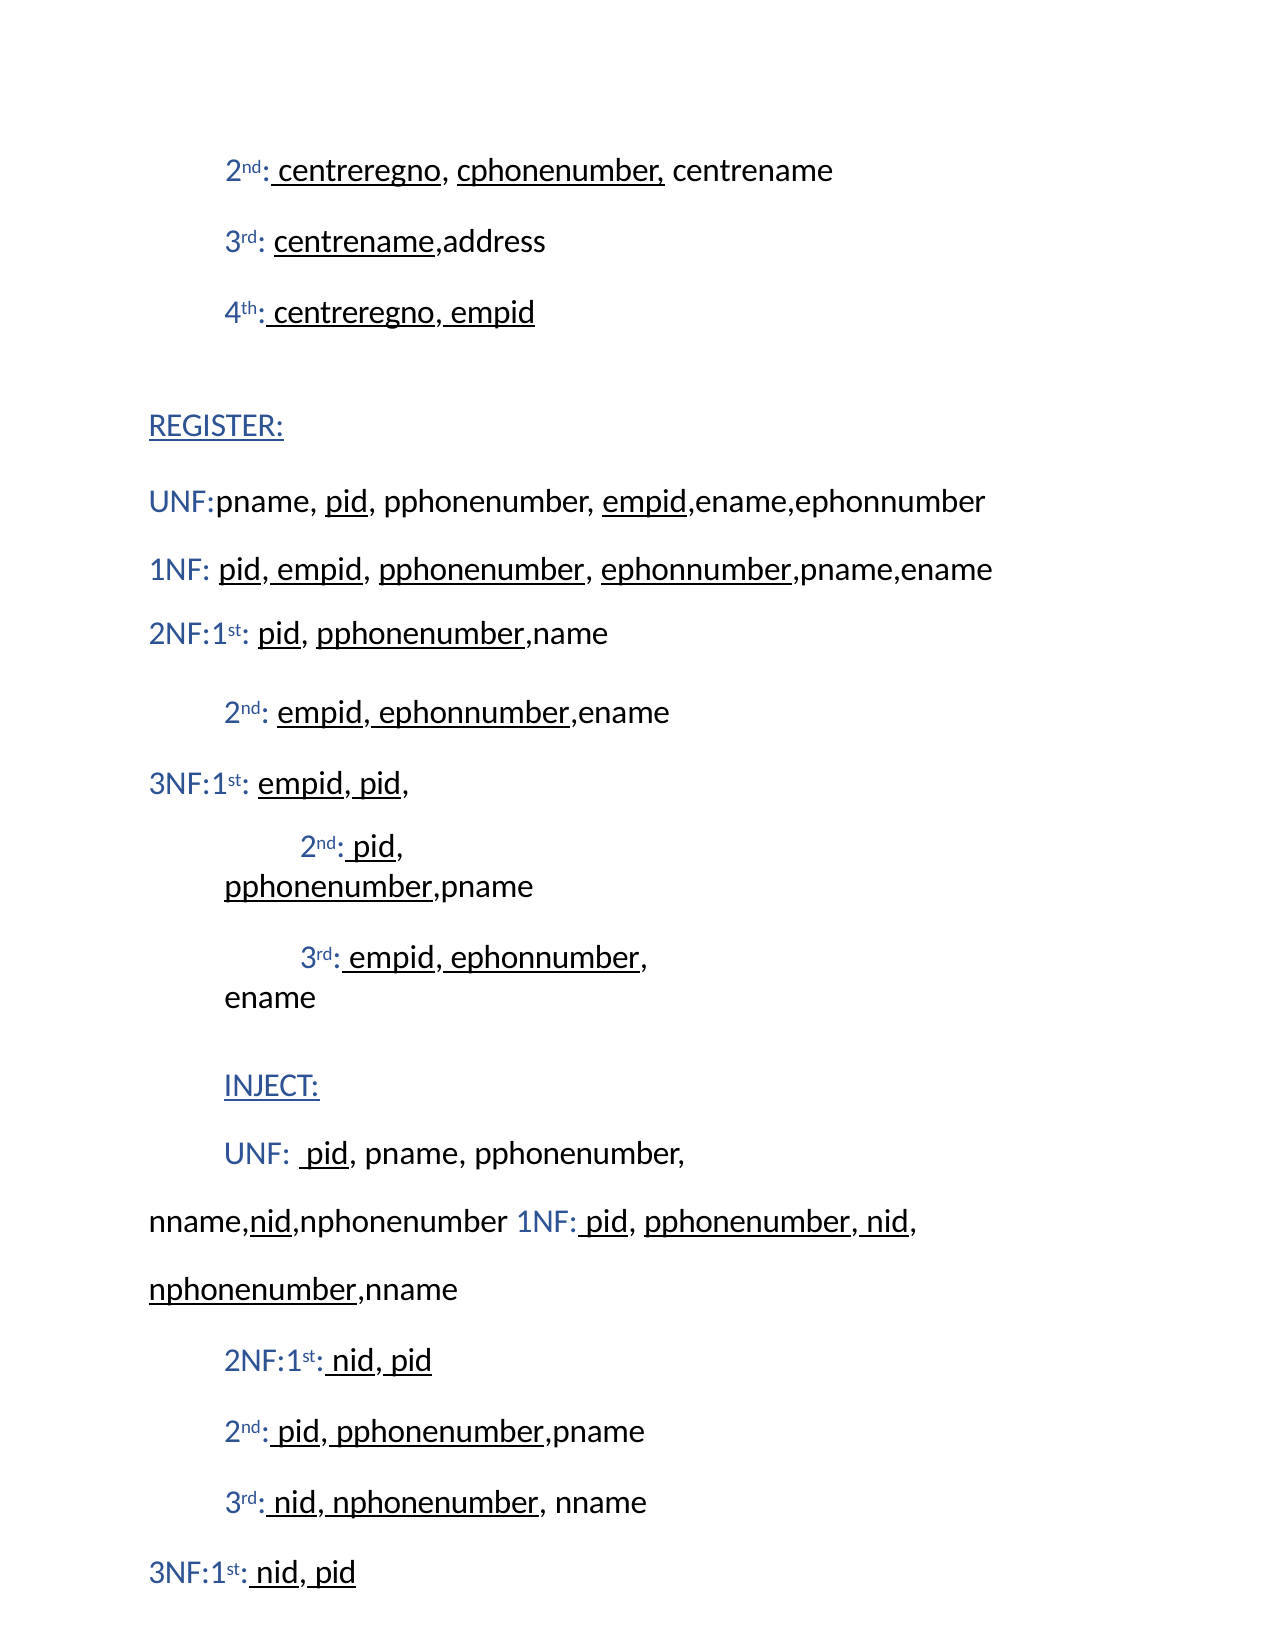

2nd: centreregno, cphonenumber, centrename
3rd: centrename,address 4th: centreregno, empid

REGISTER:
UNF:pname, pid, pphonenumber, empid,ename,ephonnumber 1NF: pid, empid, pphonenumber, ephonnumber,pname,ename
2NF:1st: pid, pphonenumber,name
2nd: empid, ephonnumber,ename 3NF:1st: empid, pid,
2nd: pid, pphonenumber,pname
3rd: empid, ephonnumber, ename

INJECT:
UNF:  pid, pname, pphonenumber, nname,nid,nphonenumber 1NF: pid, pphonenumber, nid, nphonenumber,nname
2NF:1st: nid, pid
2nd: pid, pphonenumber,pname 3rd: nid, nphonenumber, nname
3NF:1st: nid, pid